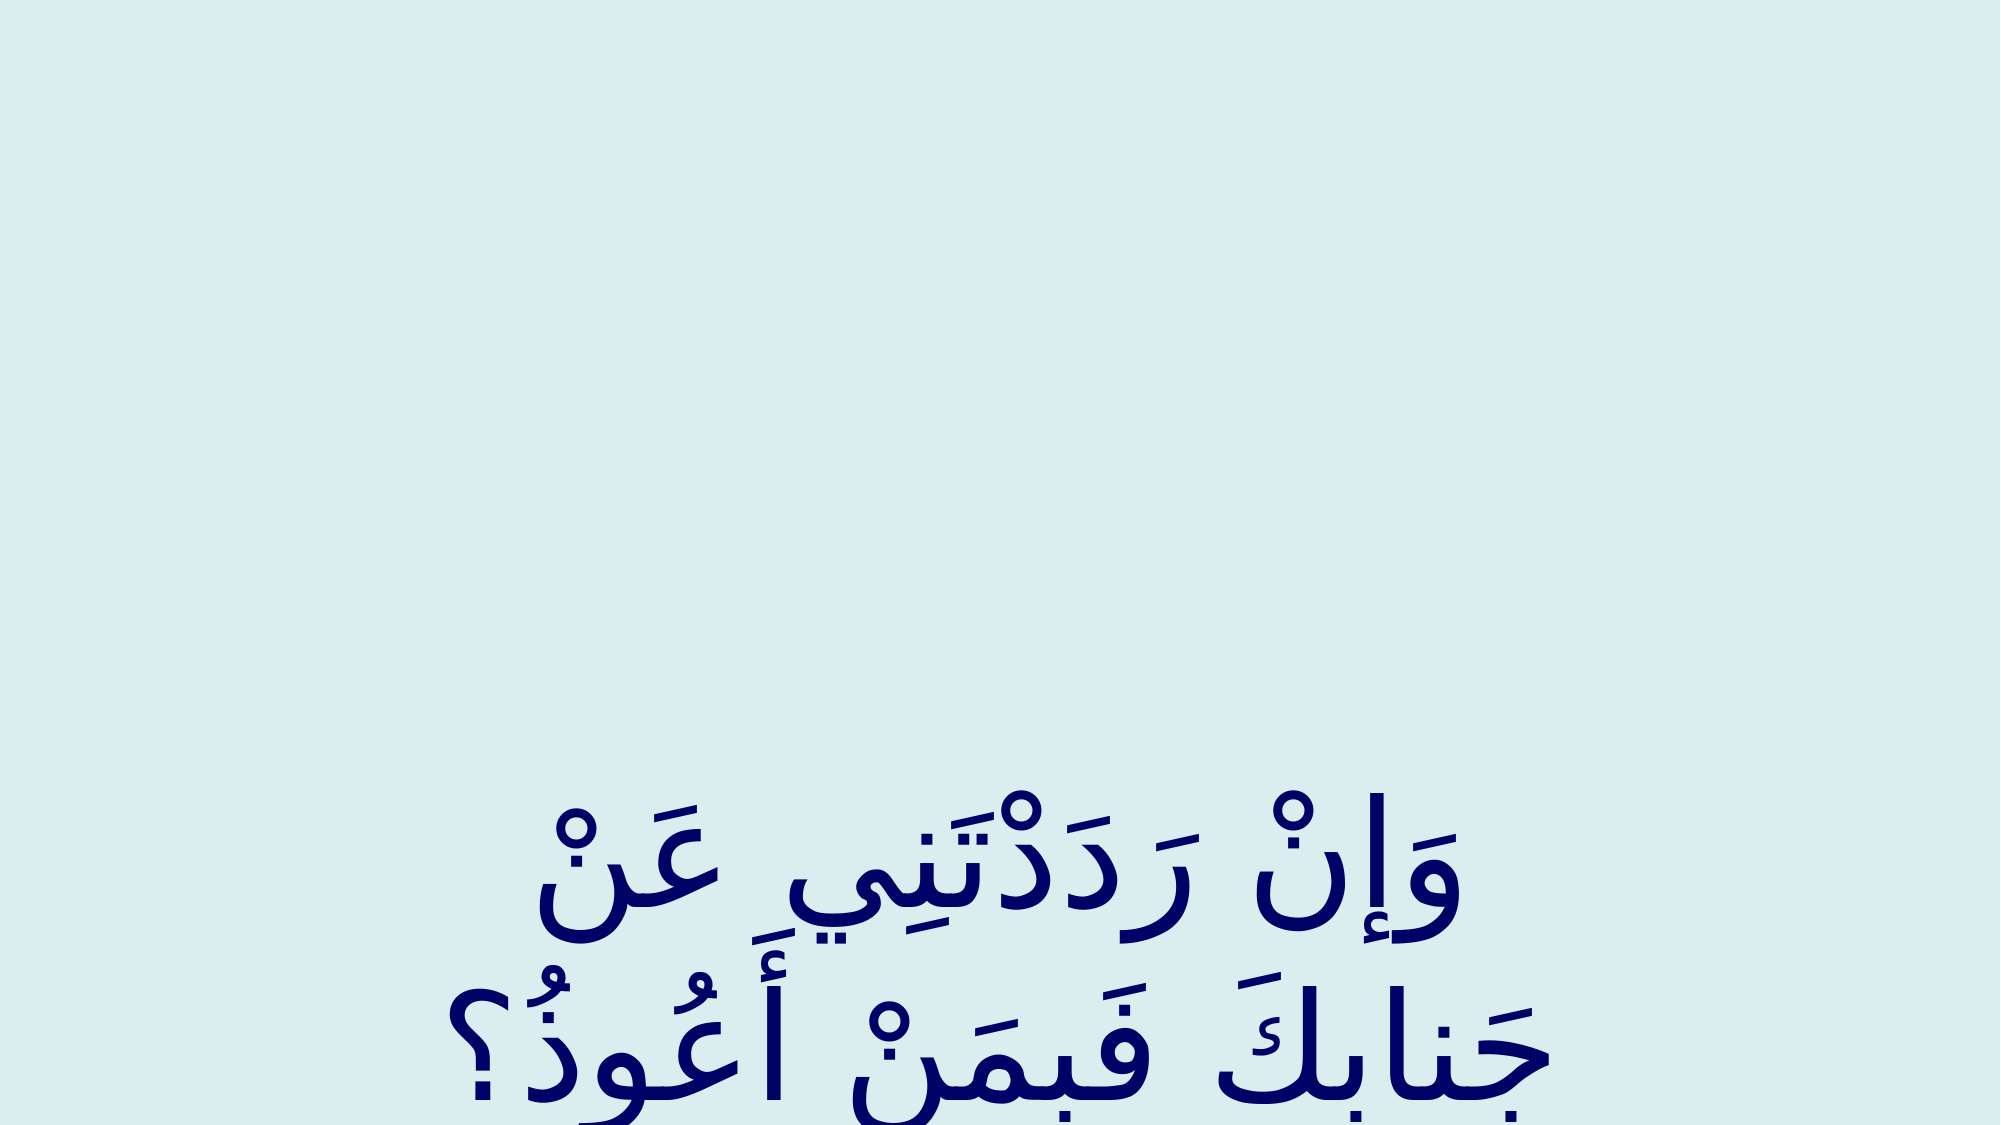

#
وَإنْ رَدَدْتَنِي عَنْ جَنابِكَ فَبِمَنْ أَعُوذُ؟
If You repell me from Your side, in whom shall I seek refuge?